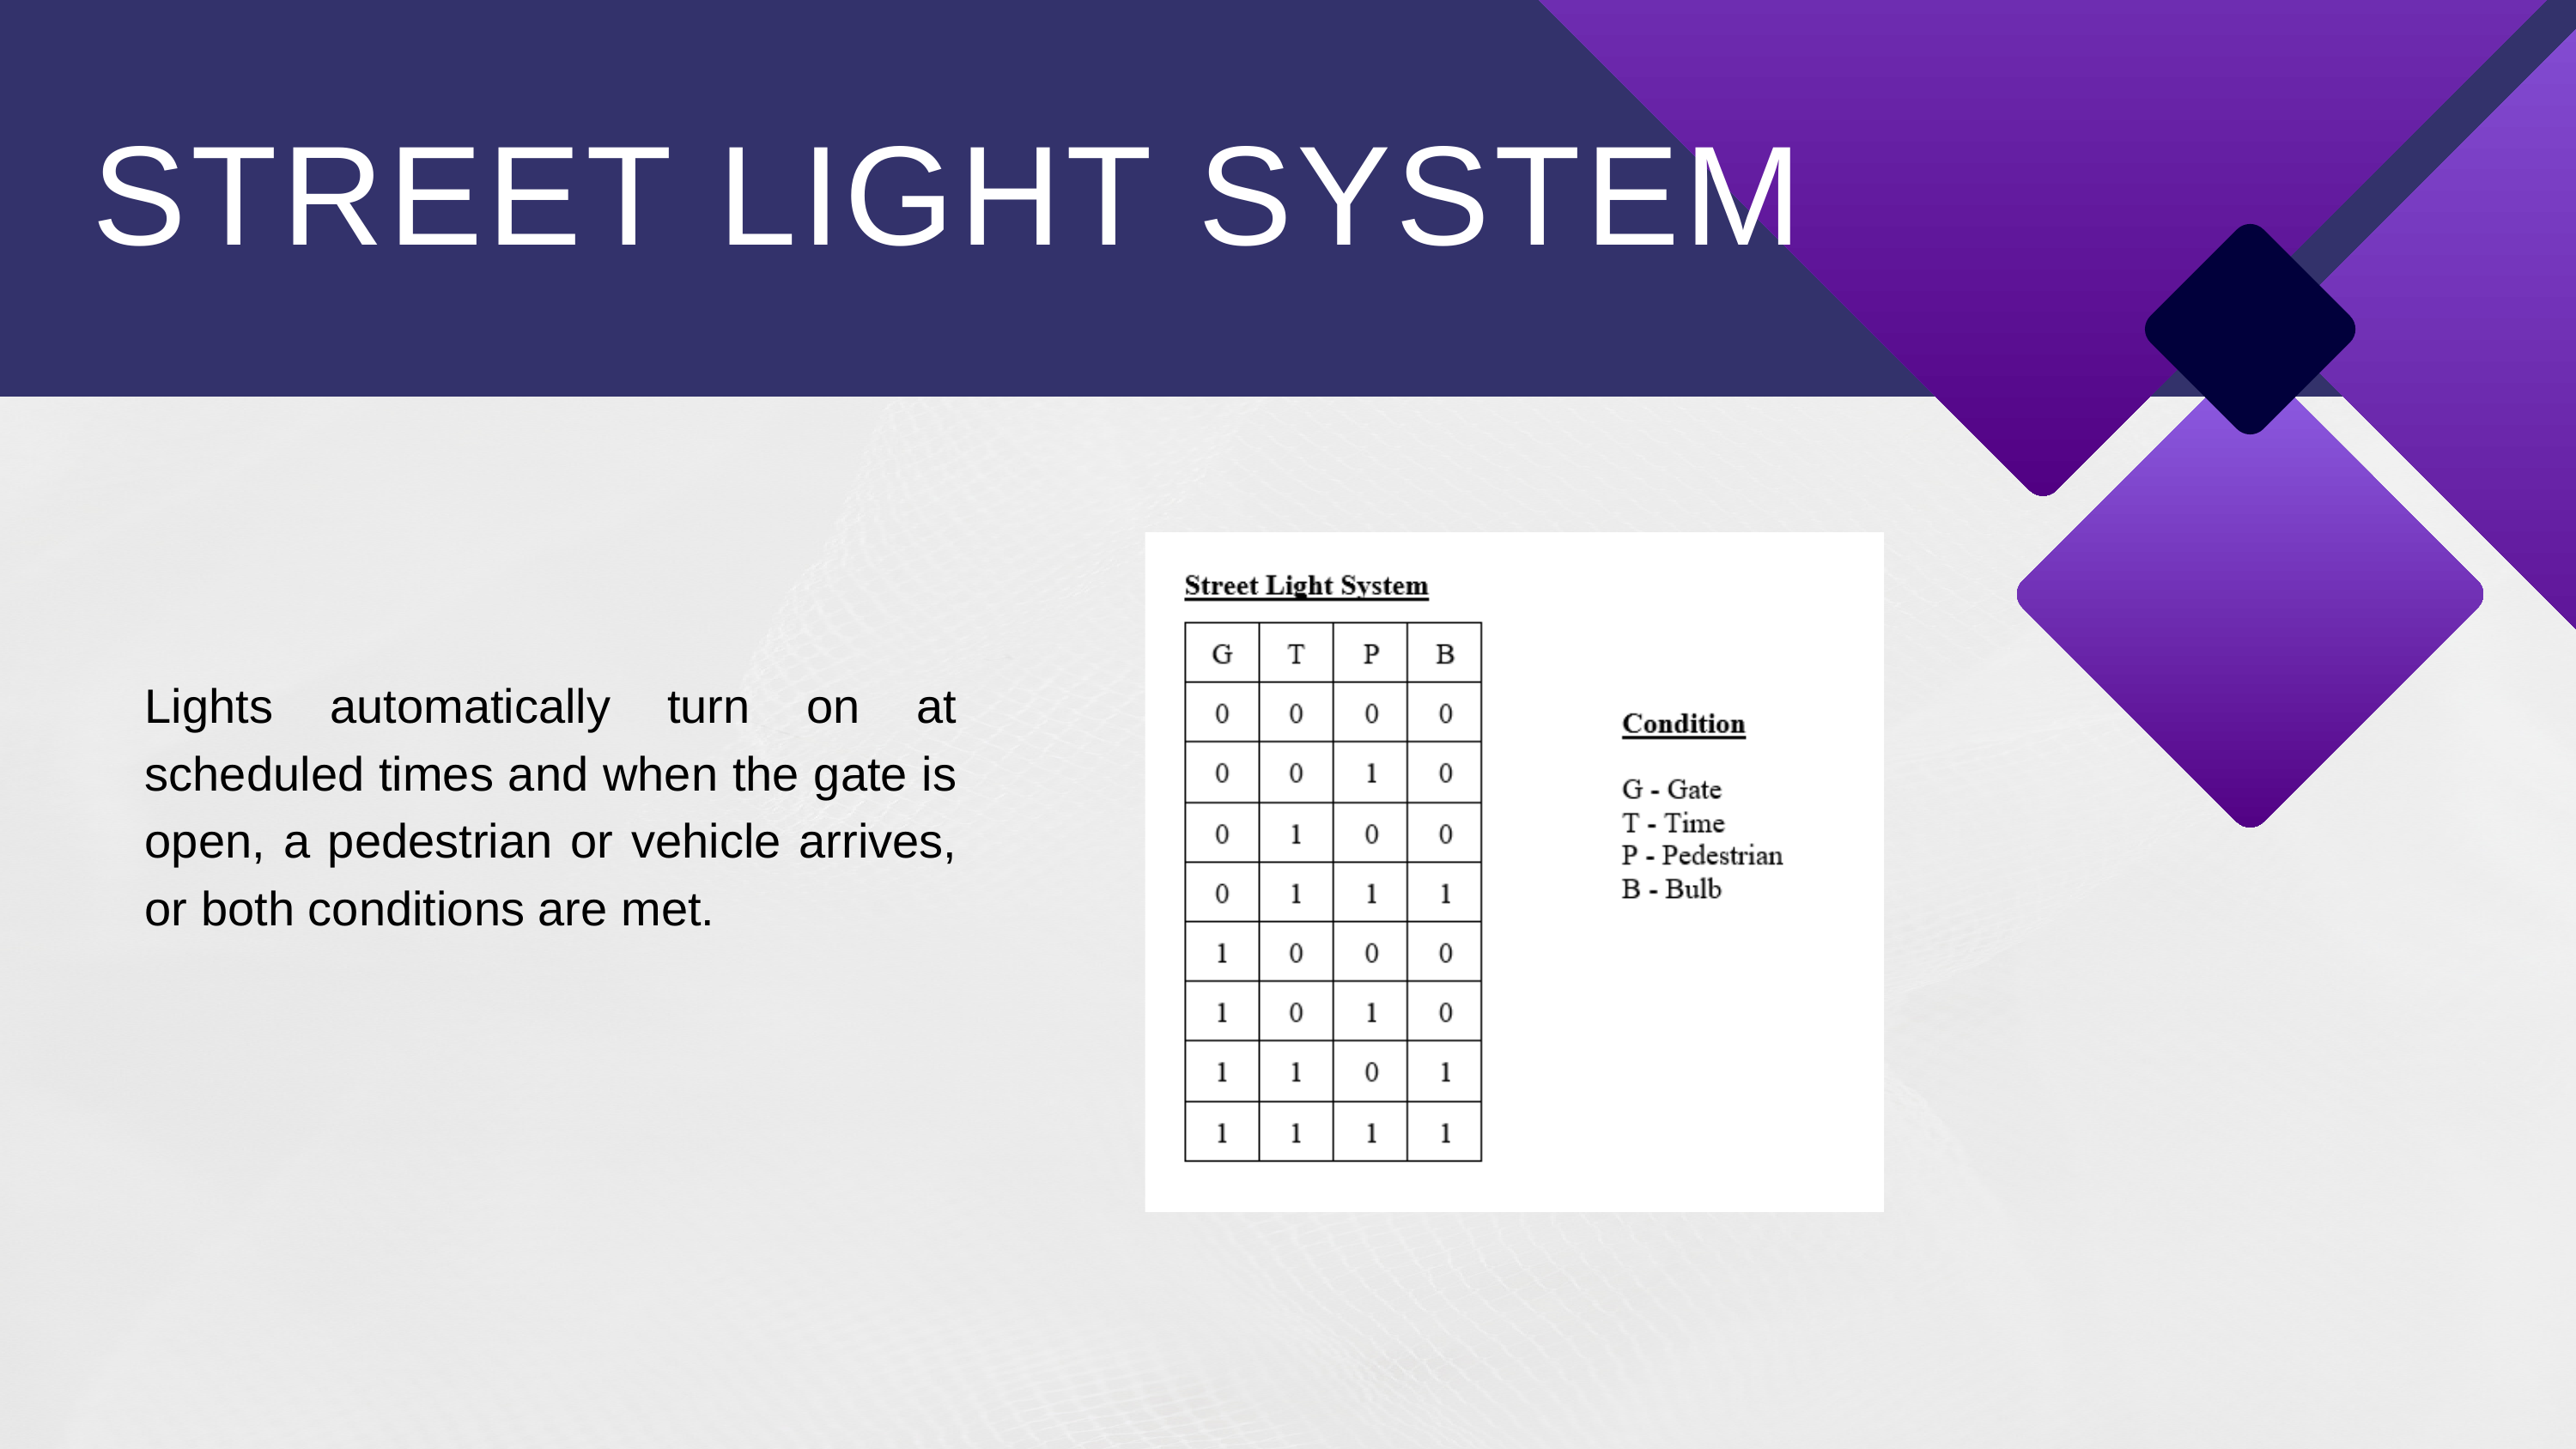

STREET LIGHT SYSTEM

Lights automatically turn on at scheduled times and when the gate is open, a pedestrian or vehicle arrives, or both conditions are met.